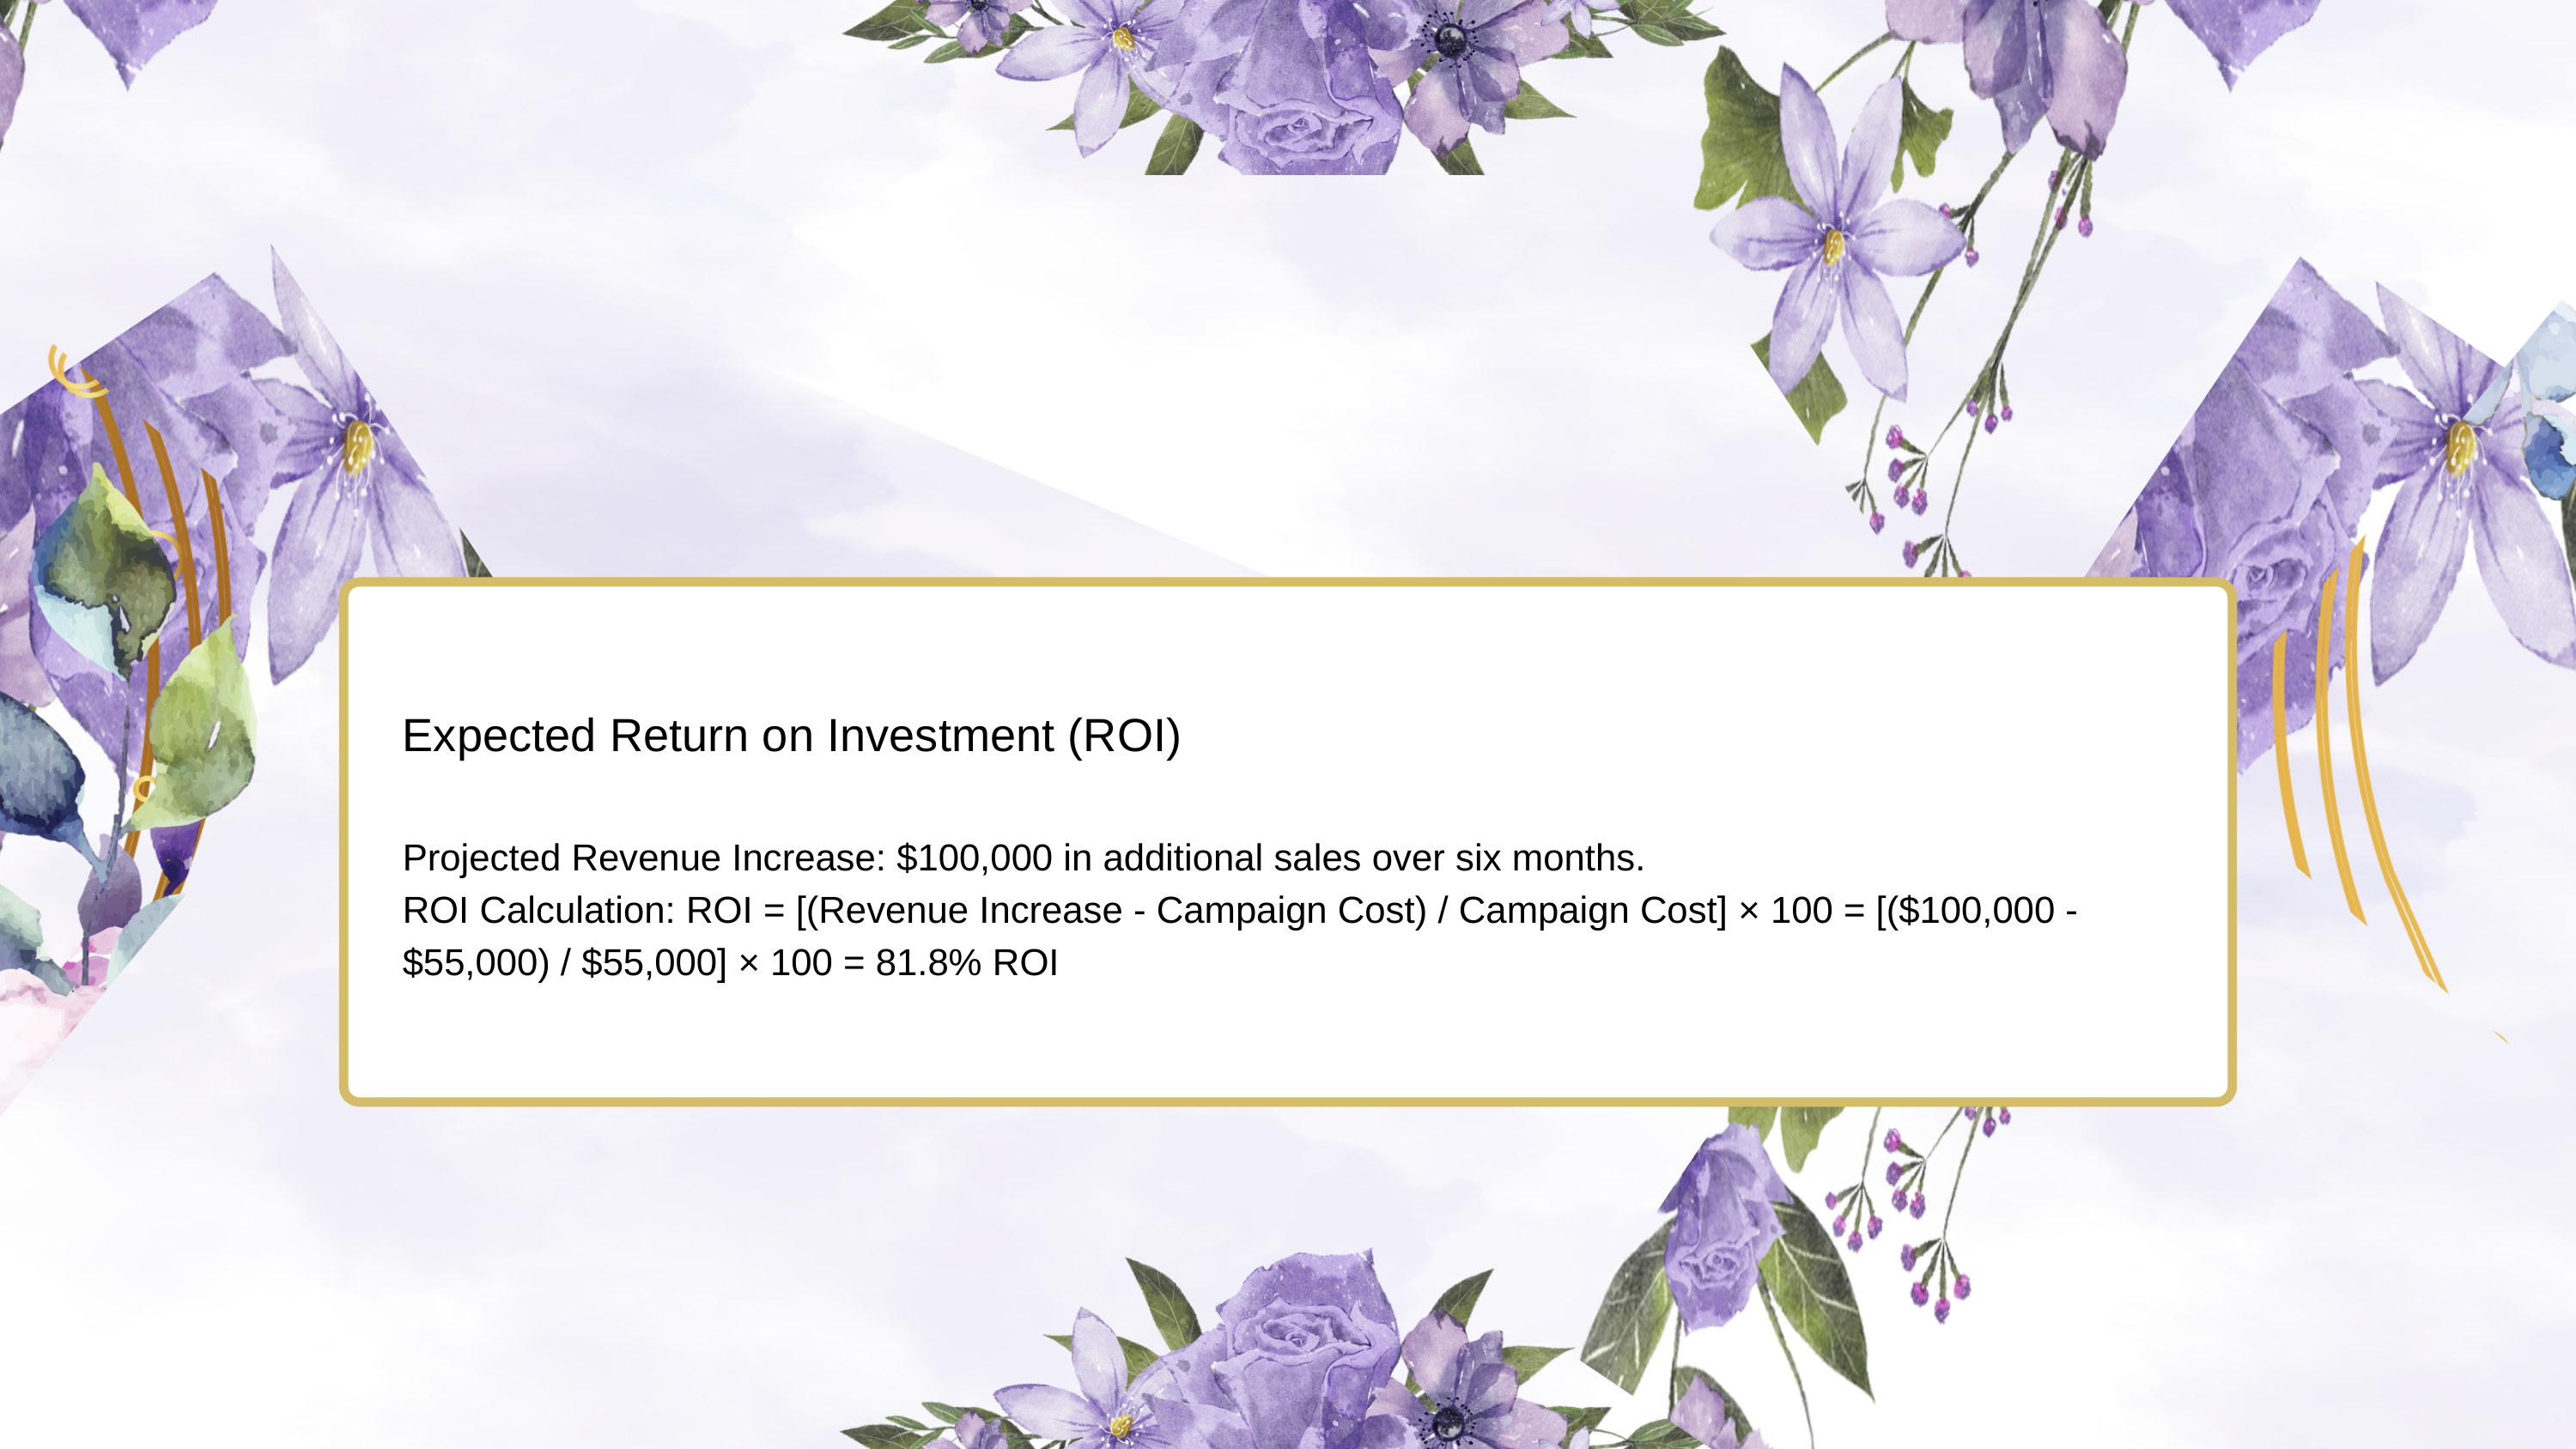

Expected Return on Investment (ROI)

Projected Revenue Increase: $100,000 in additional sales over six months.
ROI Calculation: ROI = [(Revenue Increase - Campaign Cost) / Campaign Cost] × 100 = [($100,000 - $55,000) / $55,000] × 100 = 81.8% ROI